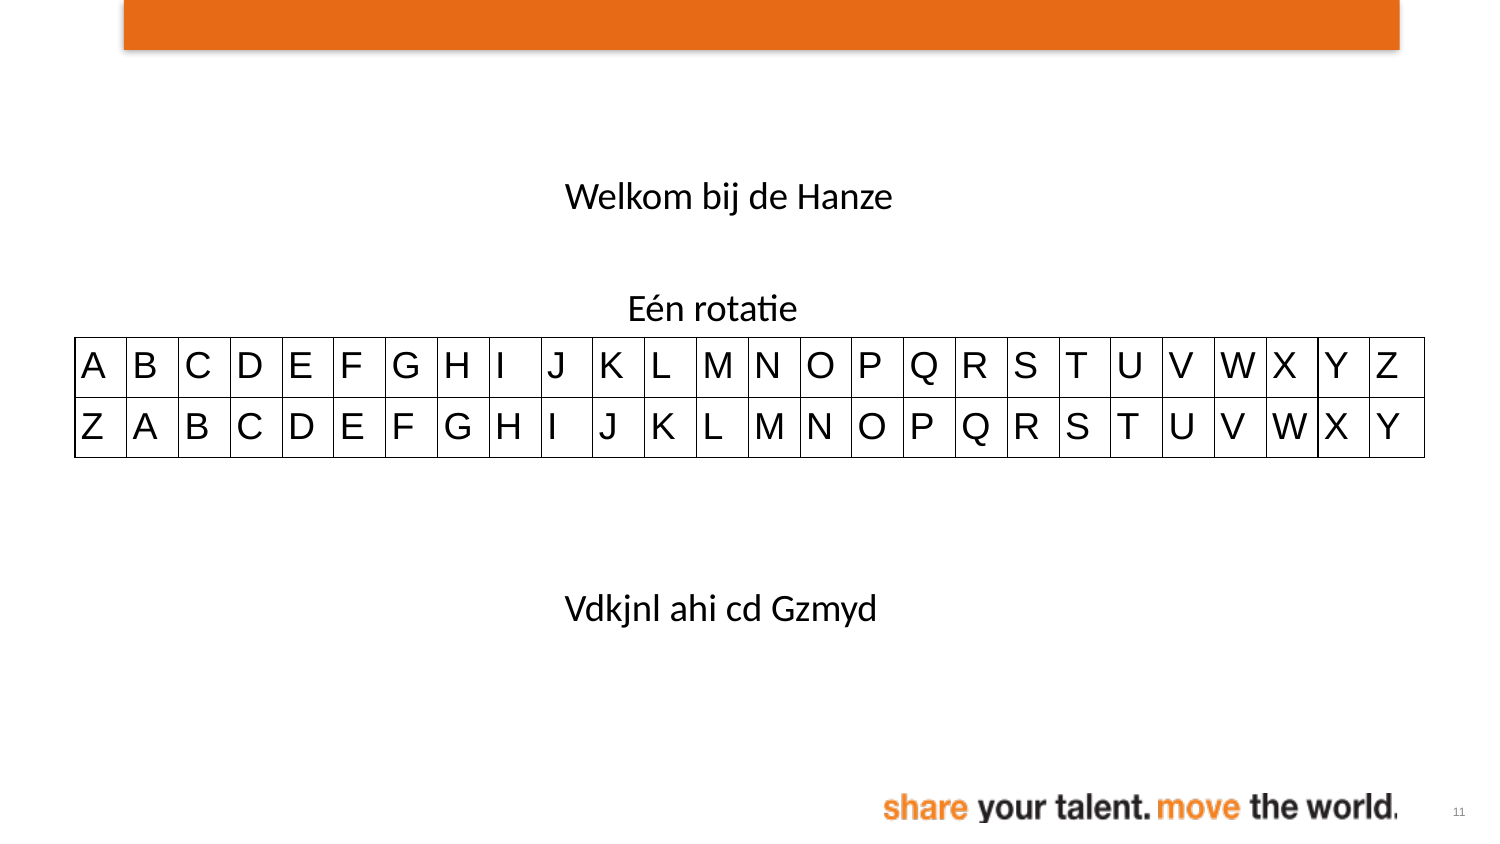

Welkom bij de Hanze
Eén rotatie
| A | B | C | D | E | F | G | H | I | J | K | L | M | N | O | P | Q | R | S | T | U | V | W | X | Y | Z |
| --- | --- | --- | --- | --- | --- | --- | --- | --- | --- | --- | --- | --- | --- | --- | --- | --- | --- | --- | --- | --- | --- | --- | --- | --- | --- |
| Z | A | B | C | D | E | F | G | H | I | J | K | L | M | N | O | P | Q | R | S | T | U | V | W | X | Y |
Vdkjnl ahi cd Gzmyd
11